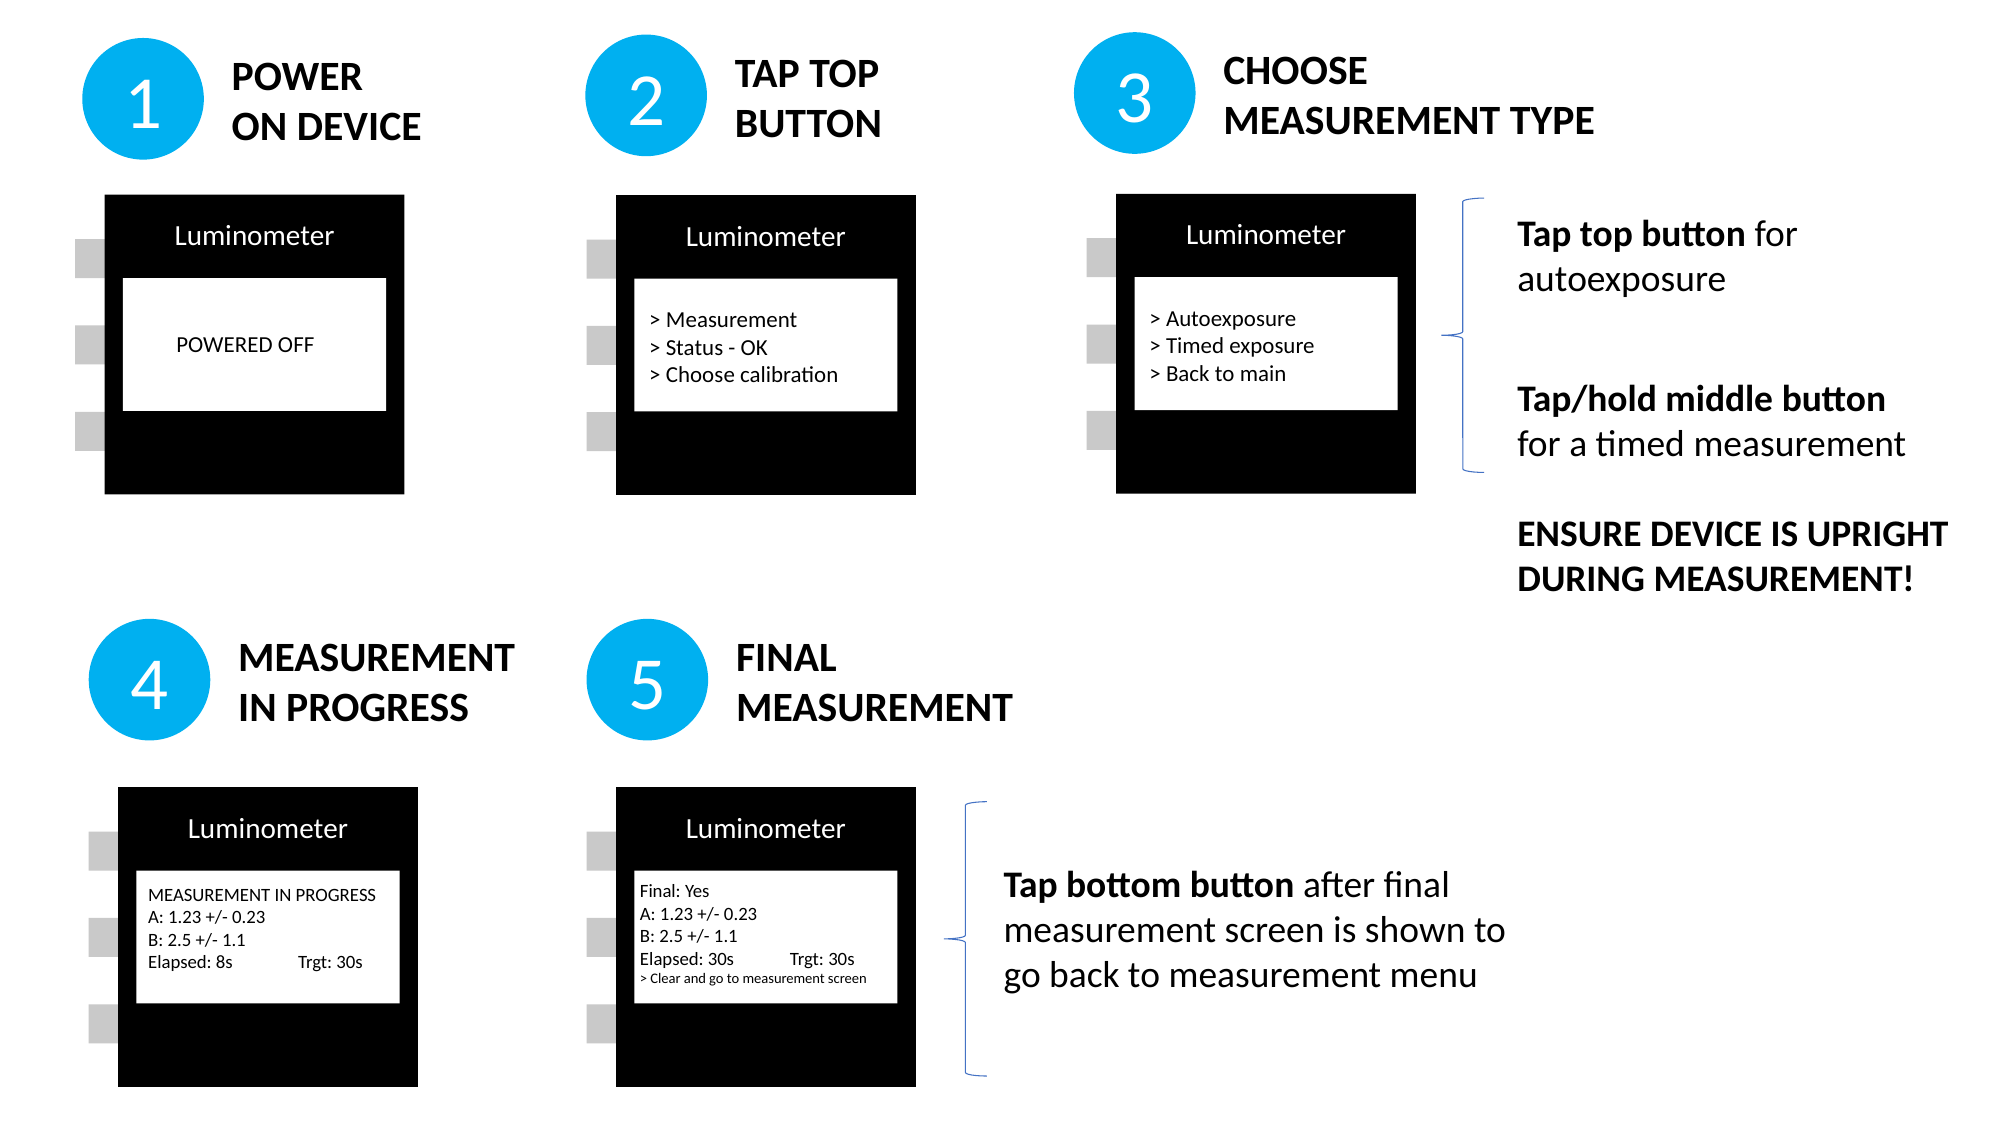

3
2
CHOOSE MEASUREMENT TYPE
1
TAP TOP BUTTON
POWER ON DEVICE

Luminometer
> Autoexposure
> Timed exposure
> Back to main

Luminometer
POWERED OFF

Luminometer
> Measurement
> Status - OK
> Choose calibration

Tap top button for autoexposure
Tap/hold middle button
for a timed measurement

ENSURE DEVICE IS UPRIGHT DURING MEASUREMENT!
4
5
MEASUREMENT IN PROGRESS
FINAL MEASUREMENT

Luminometer
MEASUREMENT IN PROGRESS
A: 1.23 +/- 0.23
B: 2.5 +/- 1.1
Elapsed: 8s	Trgt: 30s

Luminometer
Final: Yes
A: 1.23 +/- 0.23
B: 2.5 +/- 1.1
Elapsed: 30s	Trgt: 30s
> Clear and go to measurement screen

Tap bottom button after final measurement screen is shown to go back to measurement menu